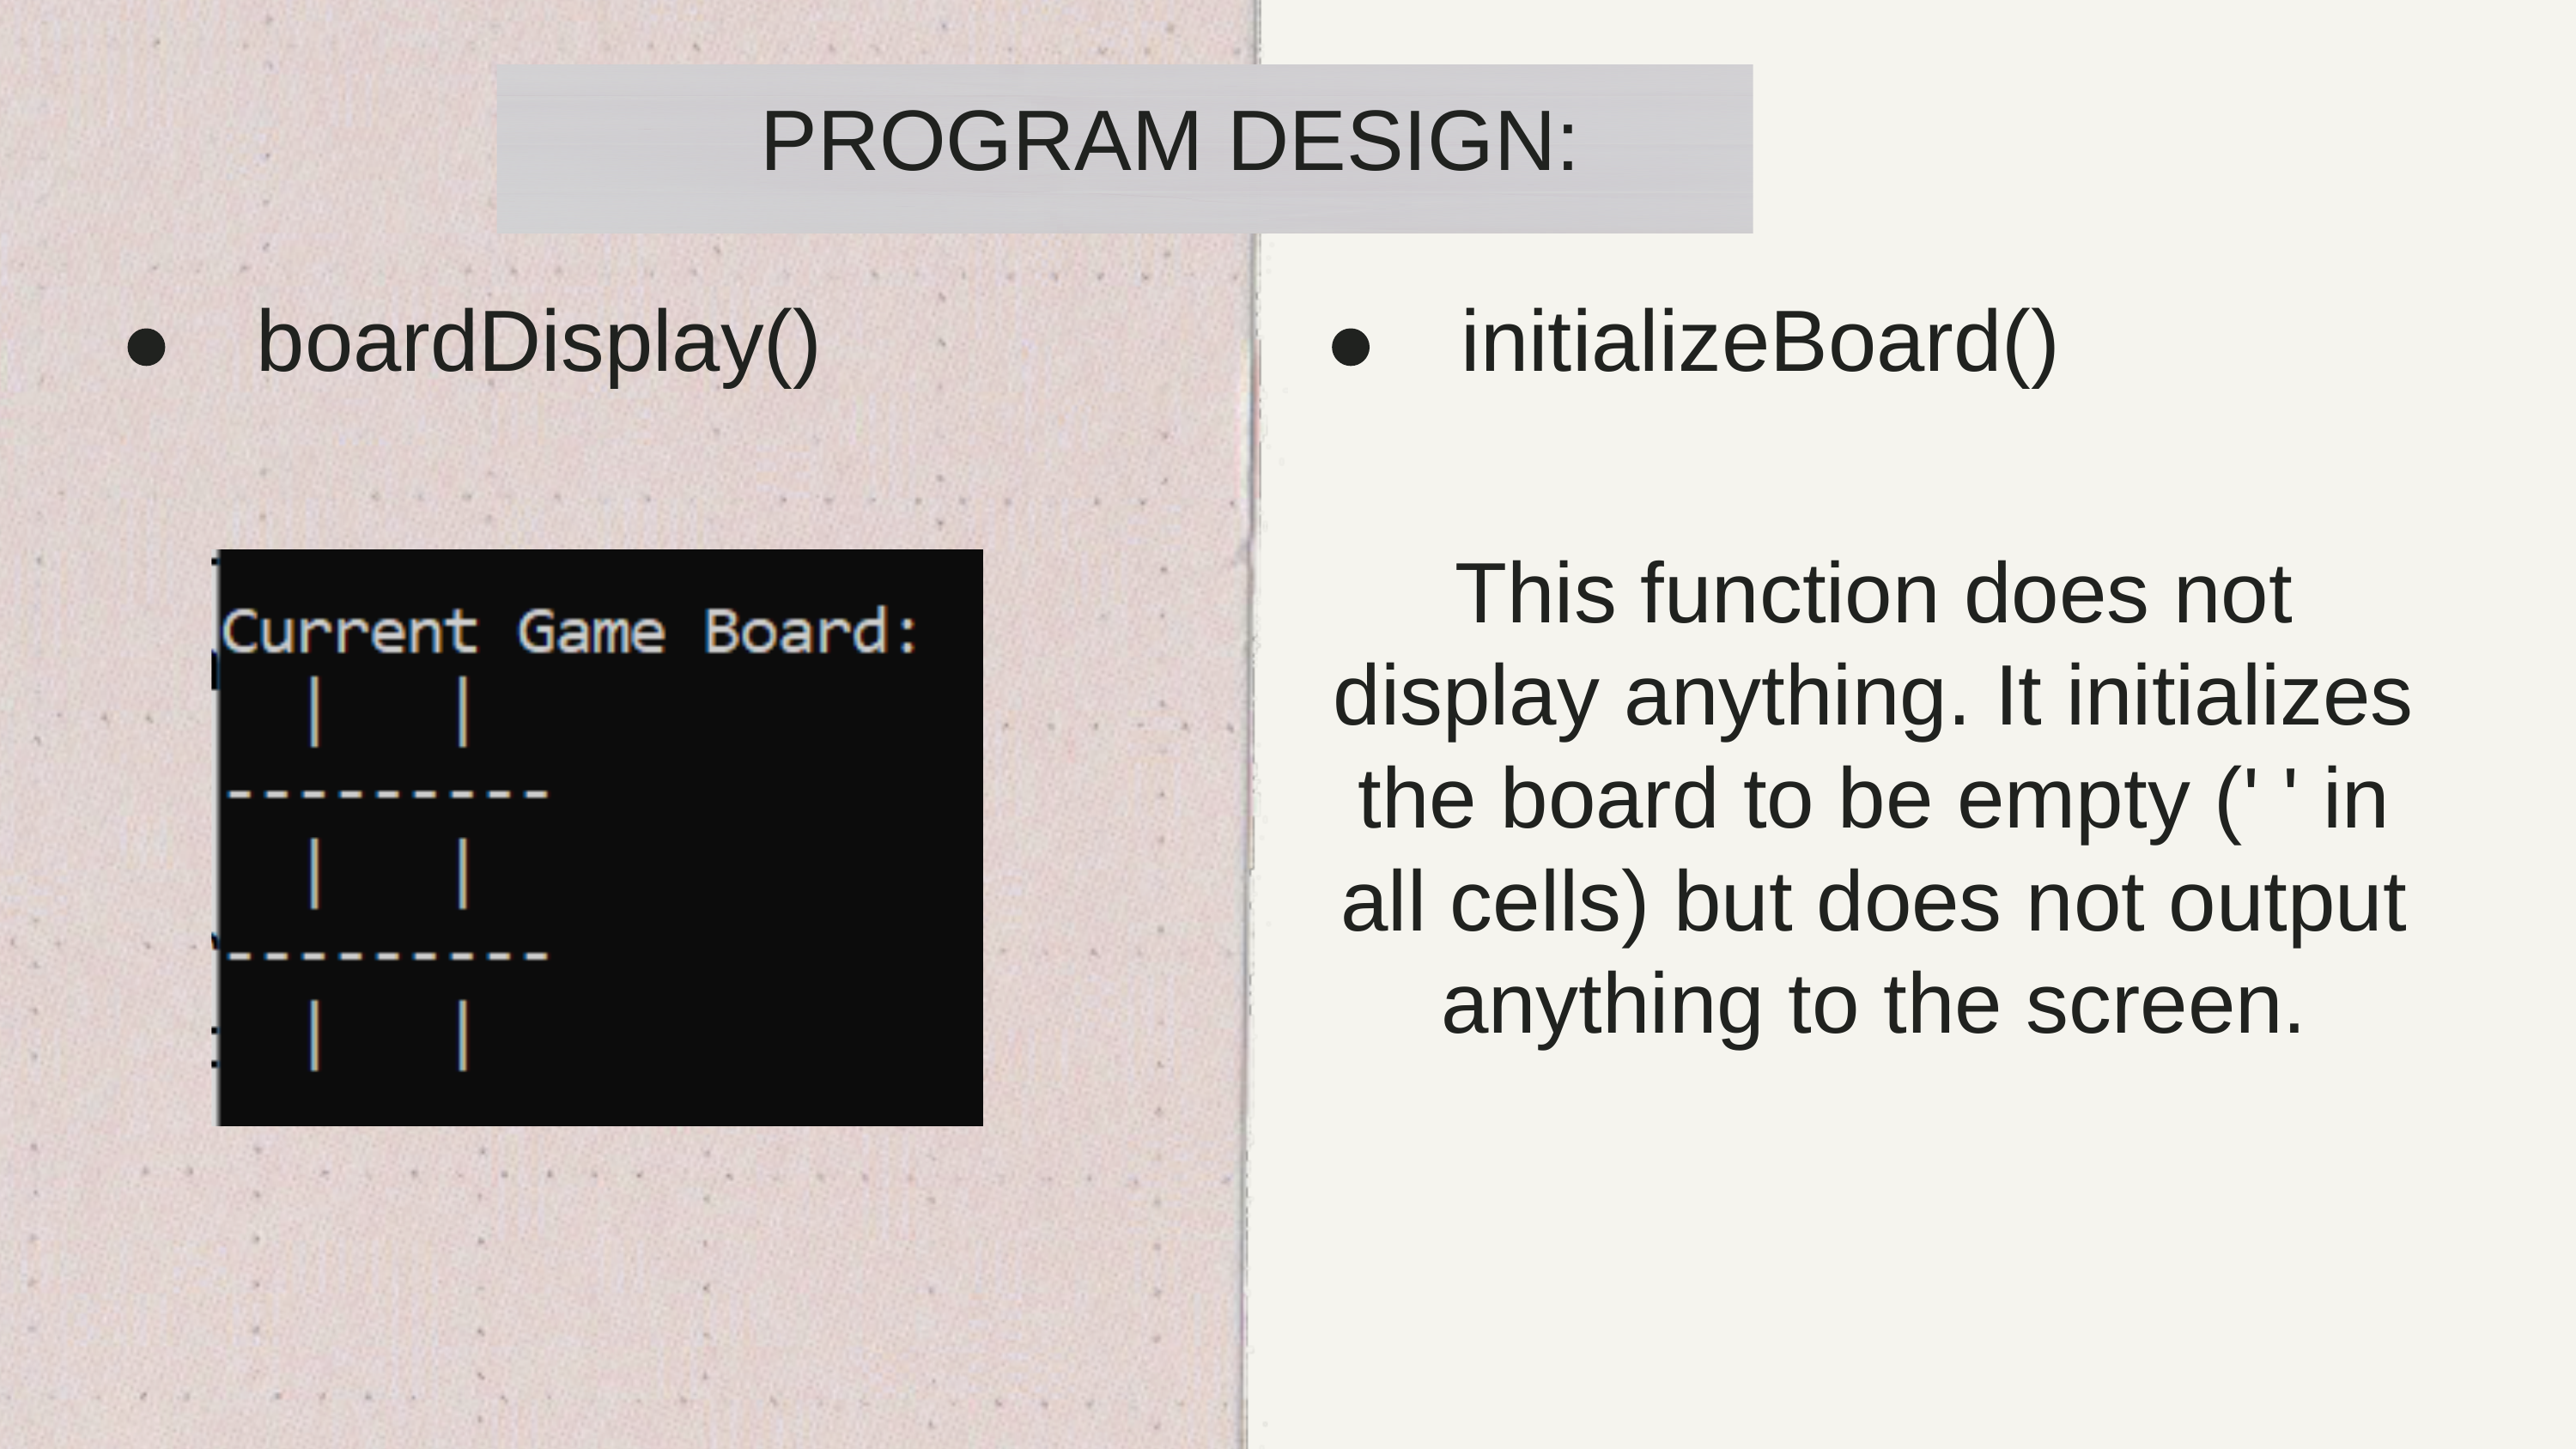

PROGRAM DESIGN:
boardDisplay()

initializeBoard()

This function does not display anything. It initializes the board to be empty (' ' in all cells) but does not output anything to the screen.